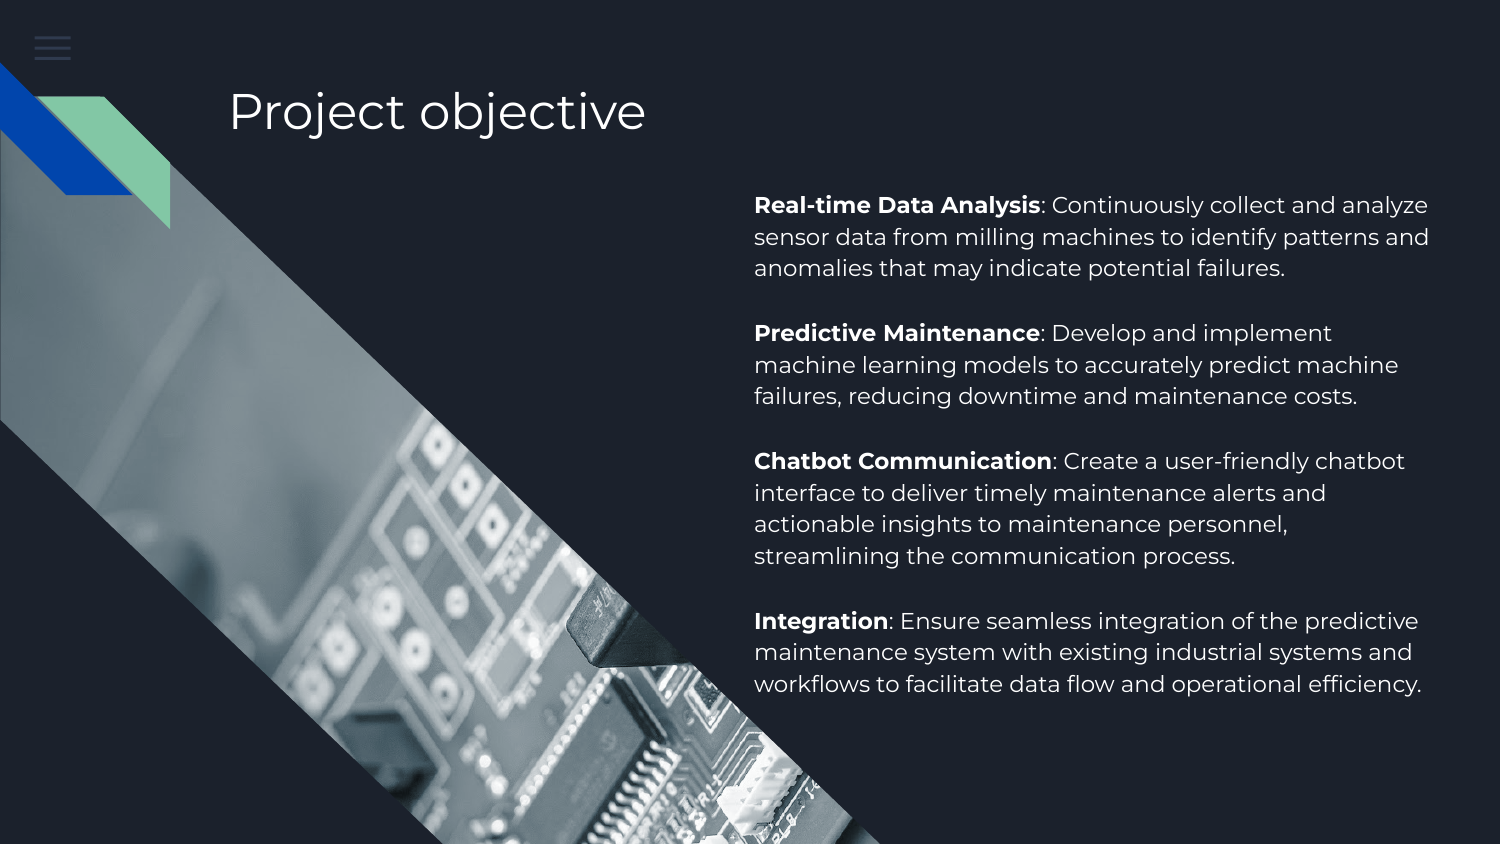

# Project objective
Real-time Data Analysis: Continuously collect and analyze sensor data from milling machines to identify patterns and anomalies that may indicate potential failures.
Predictive Maintenance: Develop and implement machine learning models to accurately predict machine failures, reducing downtime and maintenance costs.
Chatbot Communication: Create a user-friendly chatbot interface to deliver timely maintenance alerts and actionable insights to maintenance personnel, streamlining the communication process.
Integration: Ensure seamless integration of the predictive maintenance system with existing industrial systems and workflows to facilitate data flow and operational efficiency.